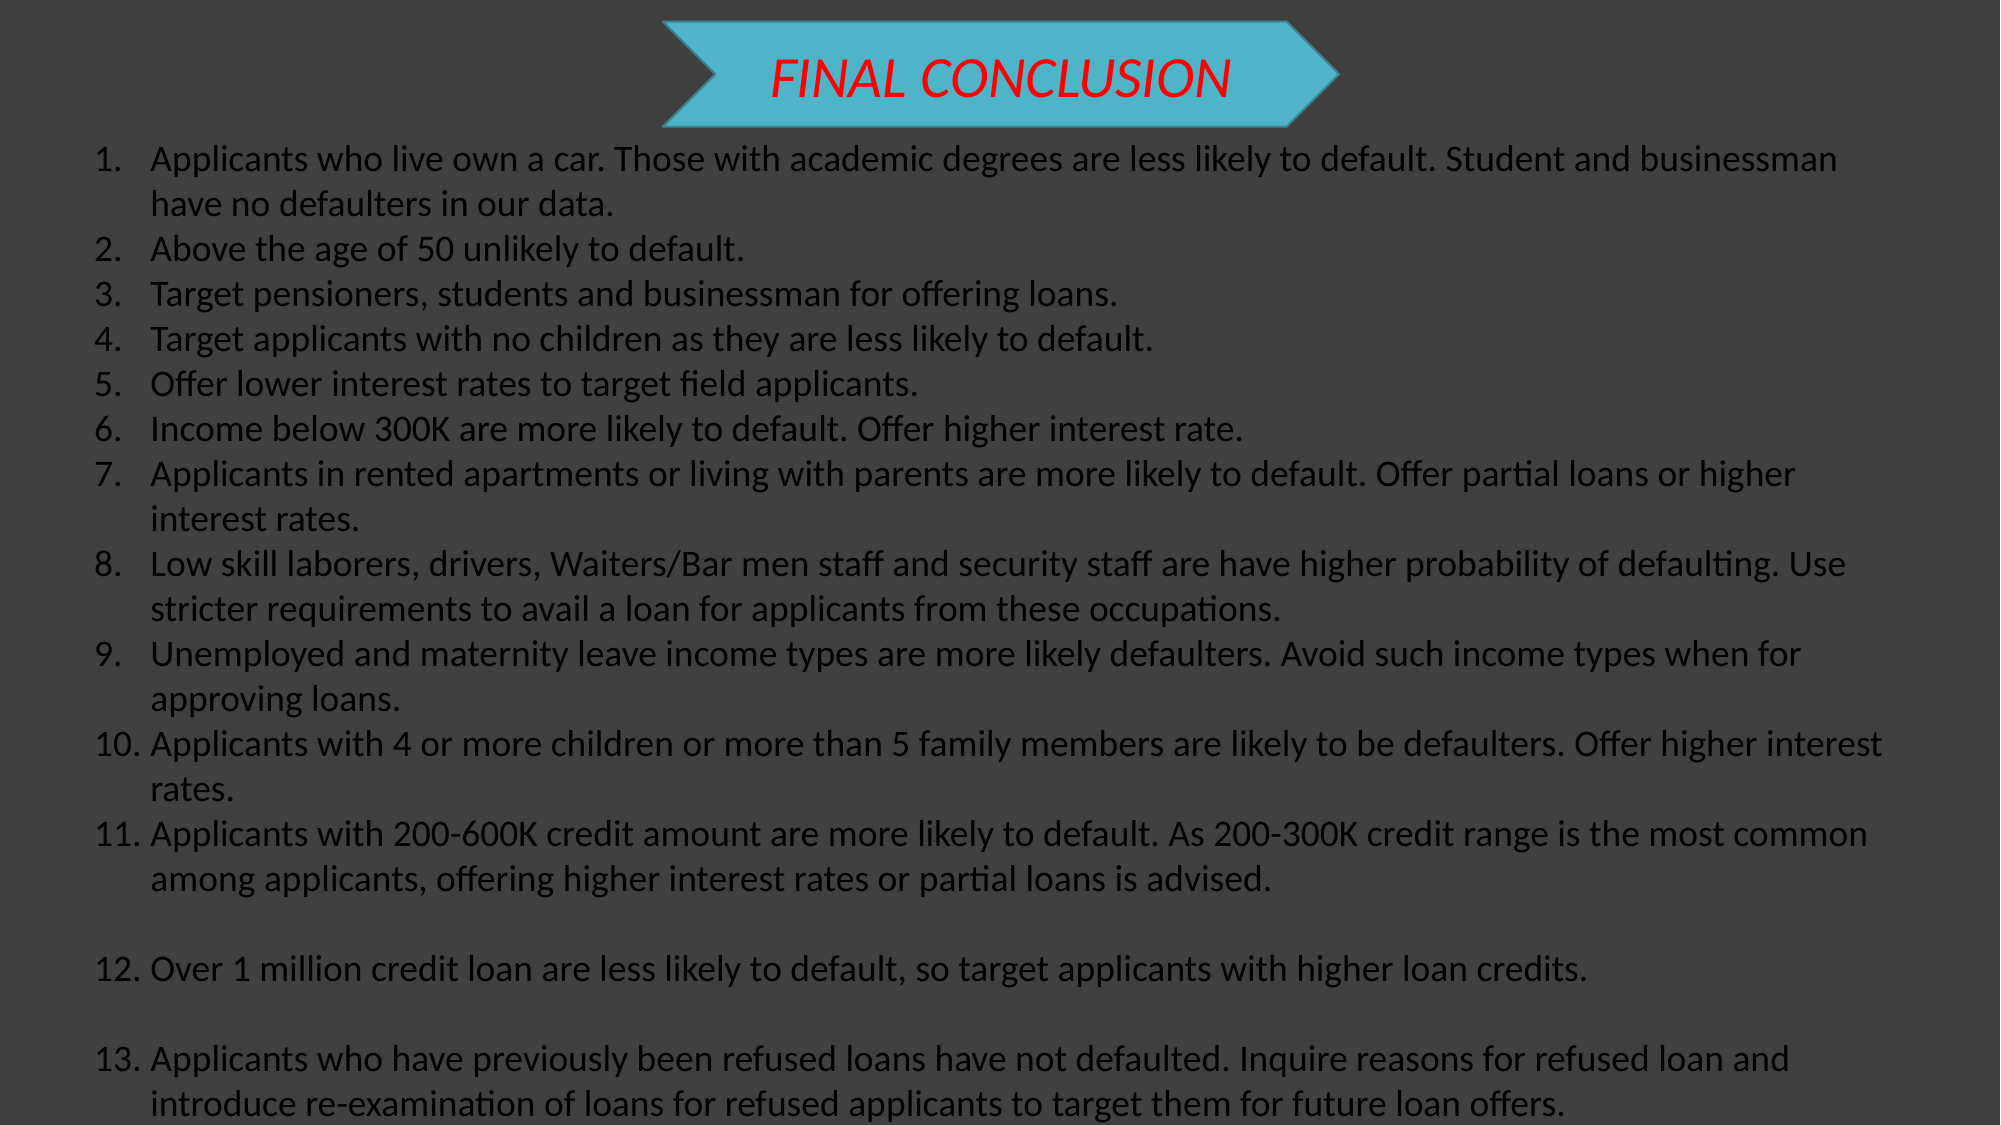

FINAL CONCLUSION
Applicants who live own a car. Those with academic degrees are less likely to default. Student and businessman have no defaulters in our data.
Above the age of 50 unlikely to default.
Target pensioners, students and businessman for offering loans.
Target applicants with no children as they are less likely to default.
Offer lower interest rates to target field applicants.
Income below 300K are more likely to default. Offer higher interest rate.
Applicants in rented apartments or living with parents are more likely to default. Offer partial loans or higher interest rates.
Low skill laborers, drivers, Waiters/Bar men staff and security staff are have higher probability of defaulting. Use stricter requirements to avail a loan for applicants from these occupations.
Unemployed and maternity leave income types are more likely defaulters. Avoid such income types when for approving loans.
Applicants with 4 or more children or more than 5 family members are likely to be defaulters. Offer higher interest rates.
Applicants with 200-600K credit amount are more likely to default. As 200-300K credit range is the most common among applicants, offering higher interest rates or partial loans is advised.

Over 1 million credit loan are less likely to default, so target applicants with higher loan credits.

Applicants who have previously been refused loans have not defaulted. Inquire reasons for refused loan and introduce re-examination of loans for refused applicants to target them for future loan offers.